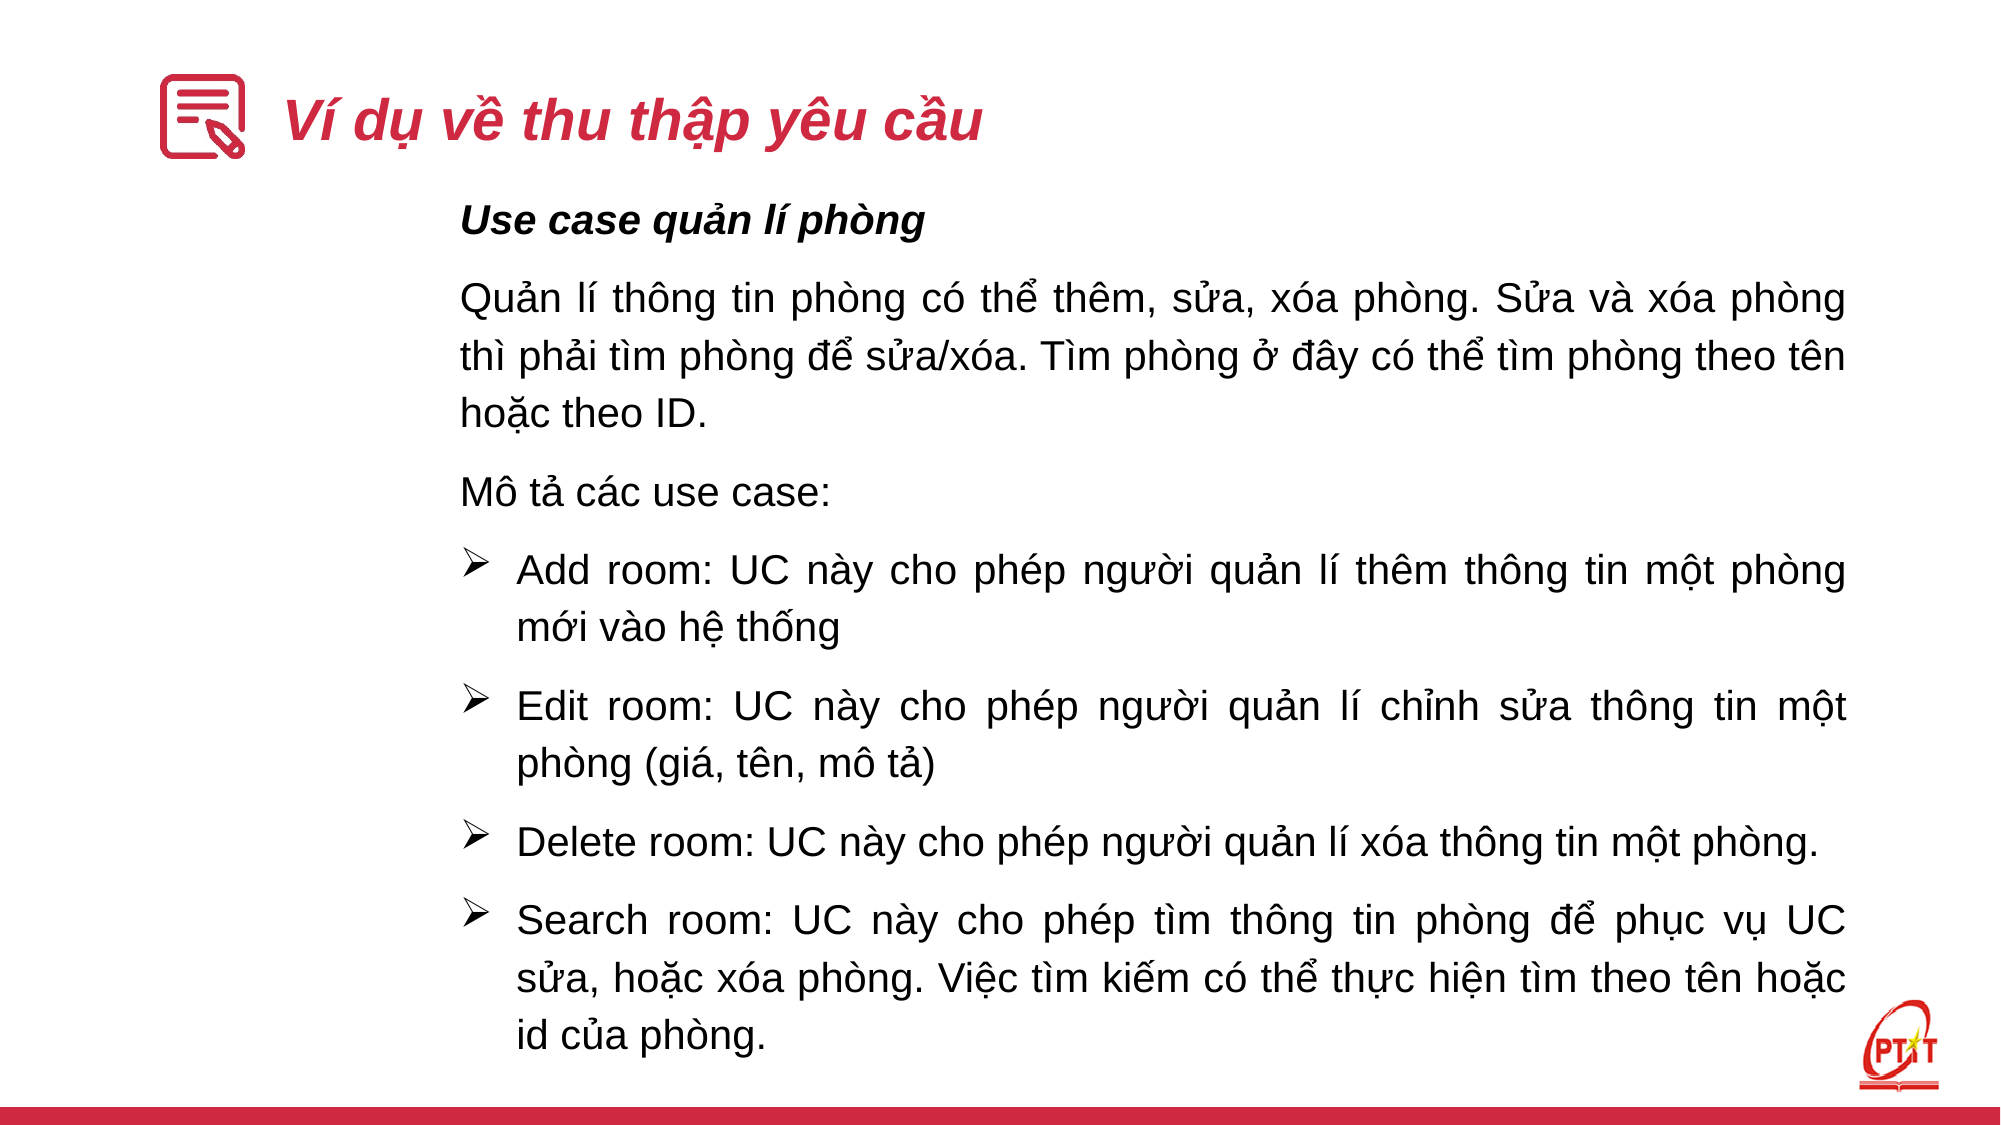

# Ví dụ về thu thập yêu cầu
Use case quản lí phòng
Quản lí thông tin phòng có thể thêm, sửa, xóa phòng. Sửa và xóa phòng thì phải tìm phòng để sửa/xóa. Tìm phòng ở đây có thể tìm phòng theo tên hoặc theo ID.
Mô tả các use case:
Add room: UC này cho phép người quản lí thêm thông tin một phòng mới vào hệ thống
Edit room: UC này cho phép người quản lí chỉnh sửa thông tin một phòng (giá, tên, mô tả)
Delete room: UC này cho phép người quản lí xóa thông tin một phòng.
Search room: UC này cho phép tìm thông tin phòng để phục vụ UC sửa, hoặc xóa phòng. Việc tìm kiếm có thể thực hiện tìm theo tên hoặc id của phòng.